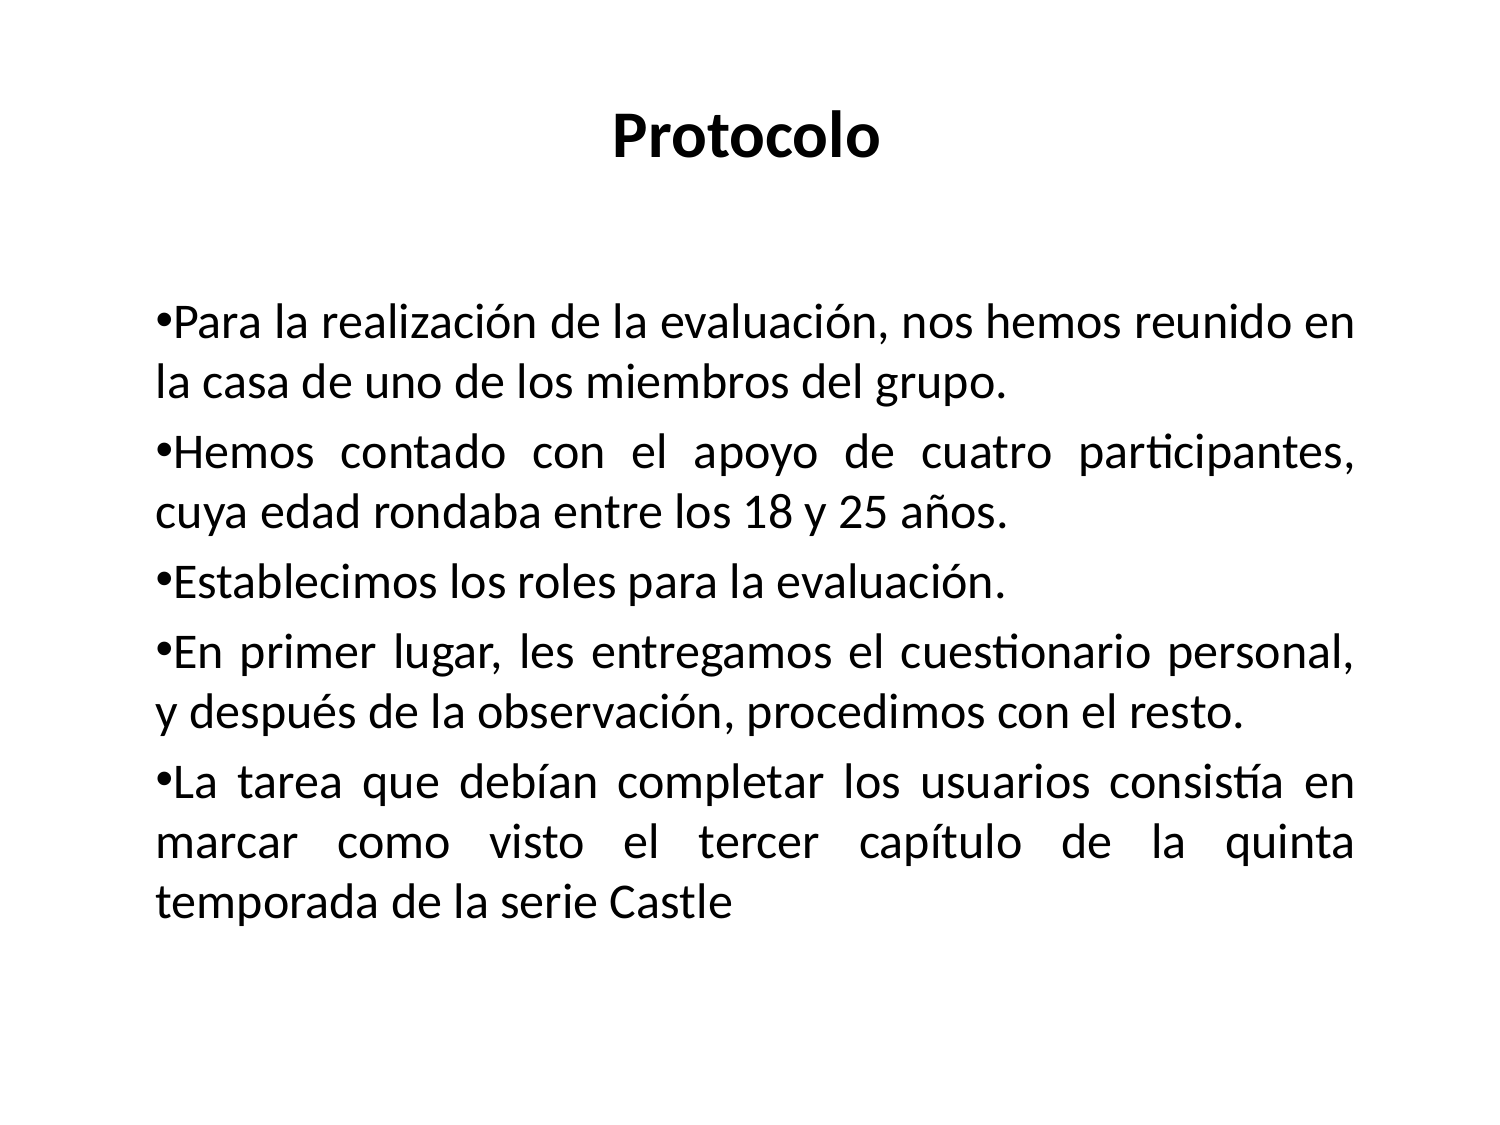

# Protocolo
Para la realización de la evaluación, nos hemos reunido en la casa de uno de los miembros del grupo.
Hemos contado con el apoyo de cuatro participantes, cuya edad rondaba entre los 18 y 25 años.
Establecimos los roles para la evaluación.
En primer lugar, les entregamos el cuestionario personal, y después de la observación, procedimos con el resto.
La tarea que debían completar los usuarios consistía en marcar como visto el tercer capítulo de la quinta temporada de la serie Castle